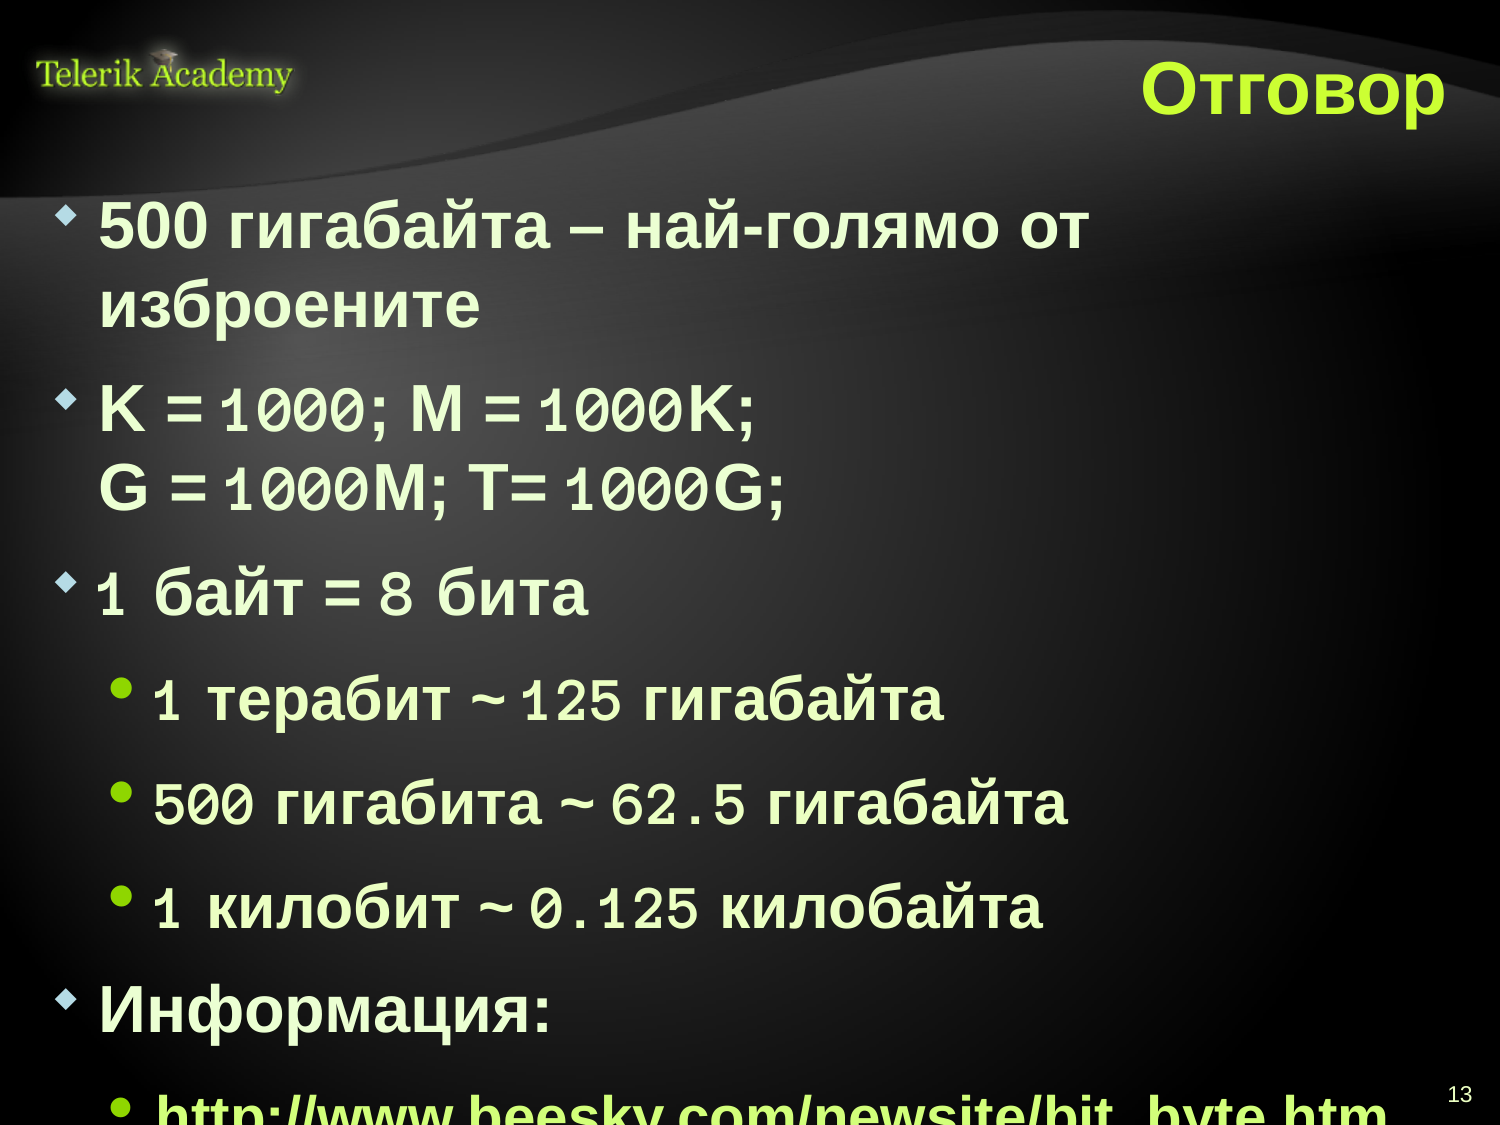

# Отговор
500 гигабайта – най-голямо от изброените
K = 1000; M = 1000K;
G = 1000M; T= 1000G;
1 байт = 8 бита
1 терабит ~ 125 гигабайта
500 гигабита ~ 62.5 гигабайта
1 килобит ~ 0.125 килобайта
Информация:
http://www.beesky.com/newsite/bit_byte.htm
13